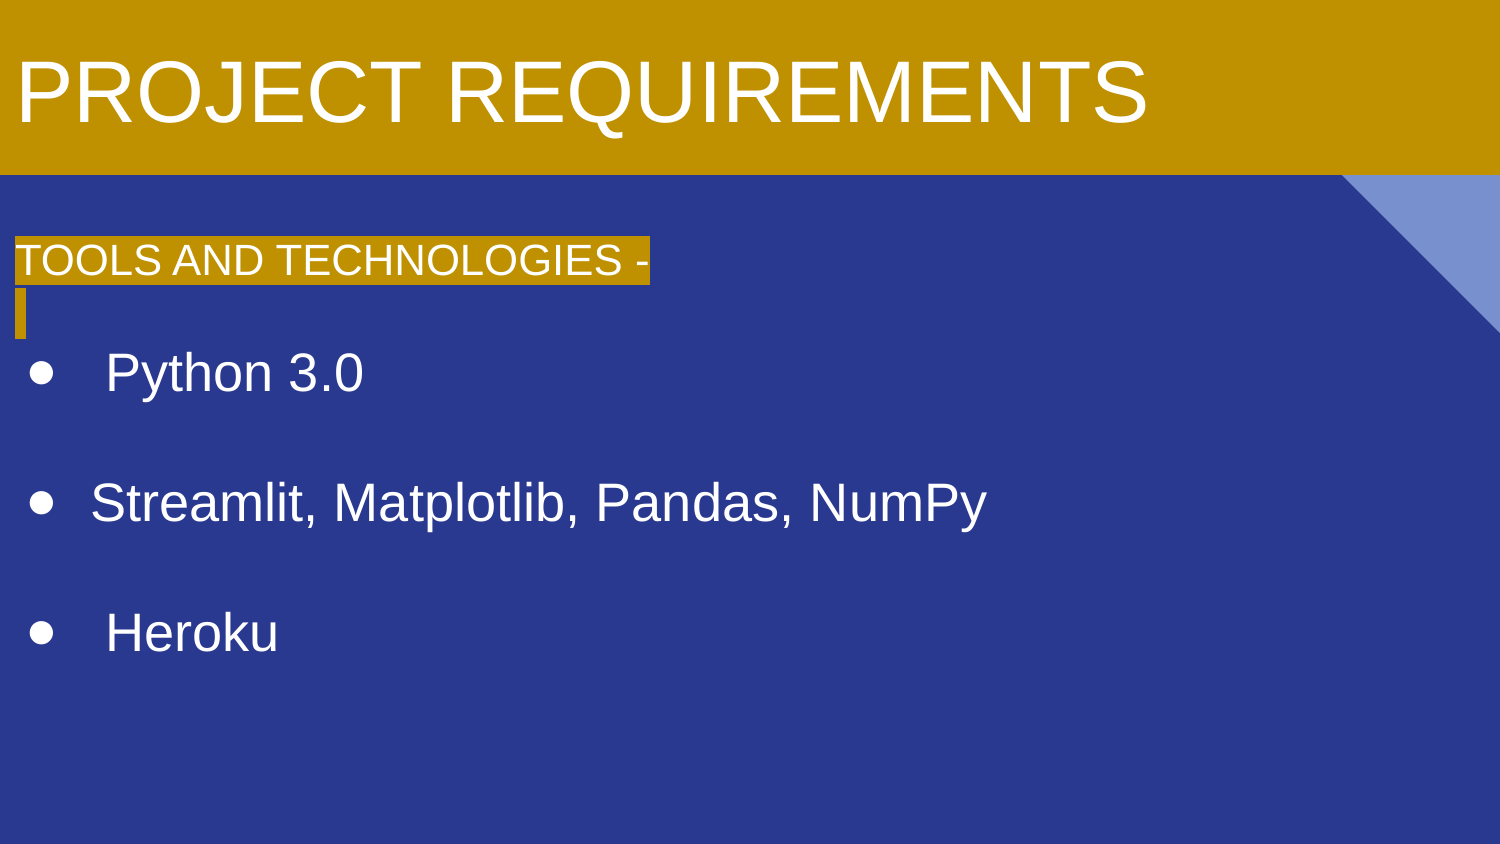

# PROJECT REQUIREMENTS

TOOLS AND TECHNOLOGIES -

 Python 3.0

Streamlit, Matplotlib, Pandas, NumPy

 Heroku